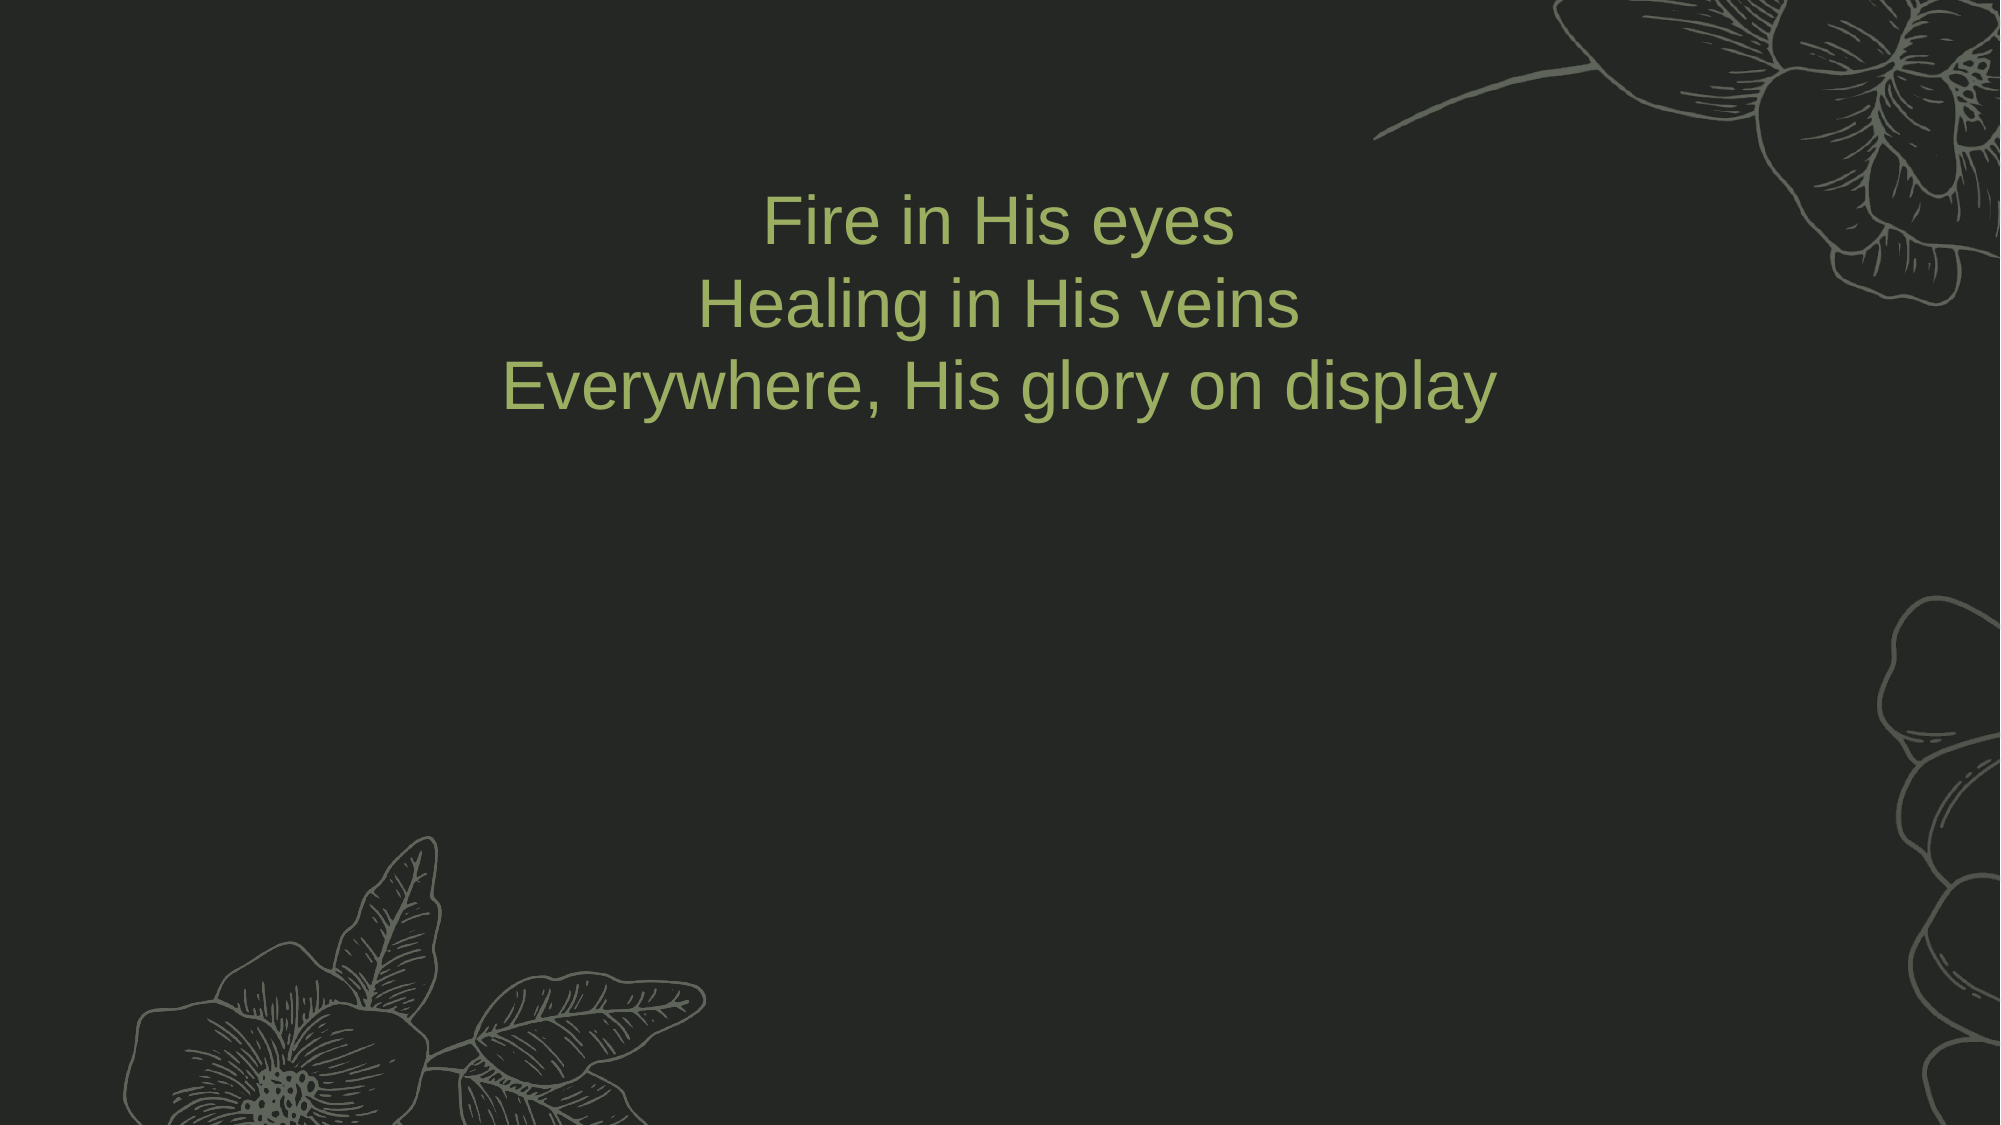

Fire in His eyes
Healing in His veins
Everywhere, His glory on display